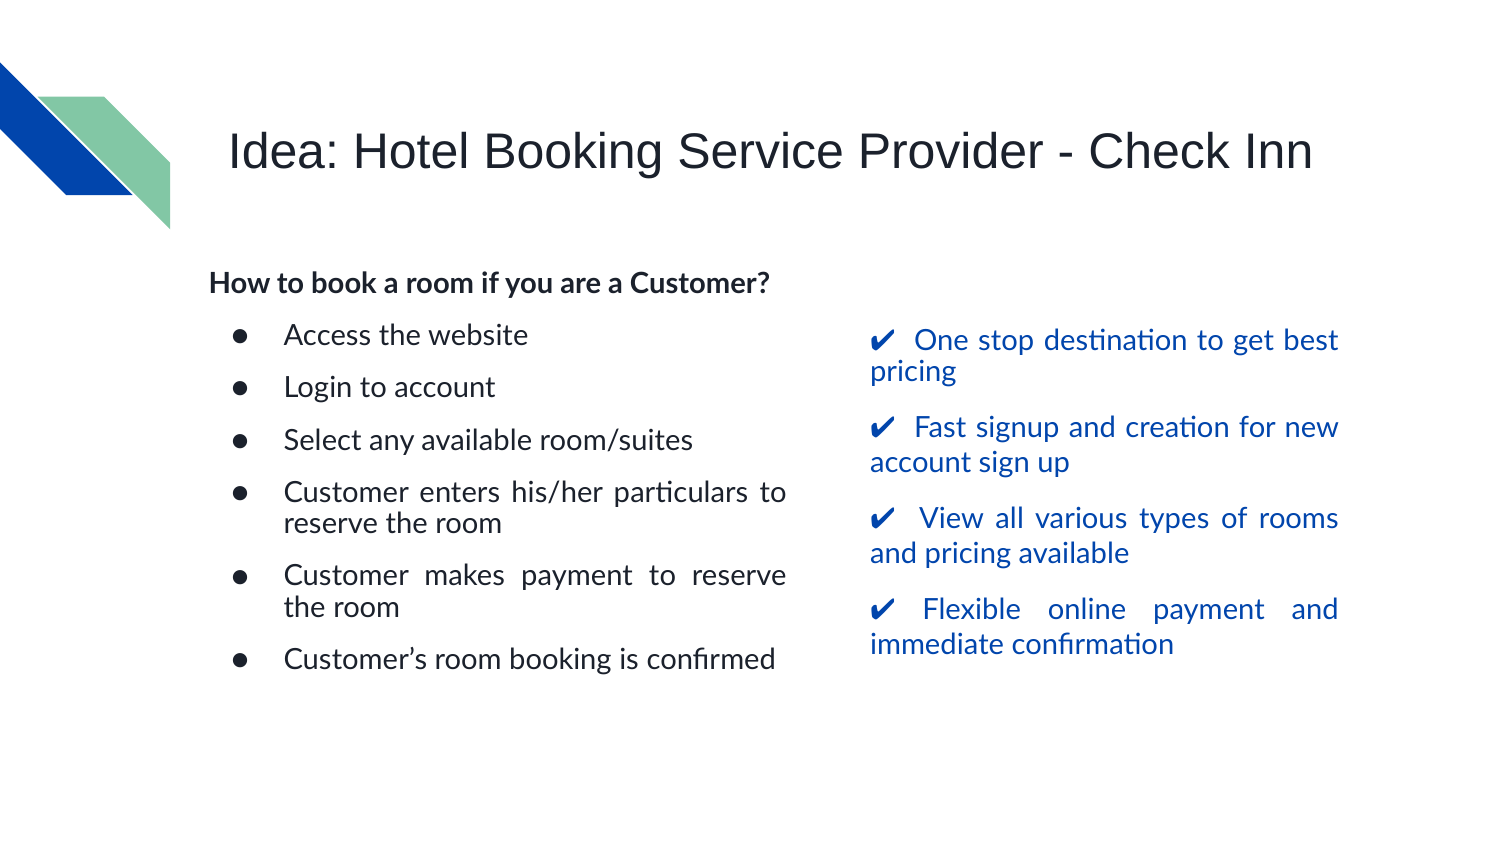

Idea: Hotel Booking Service Provider - Check Inn
How to book a room if you are a Customer?
Access the website
Login to account
Select any available room/suites
Customer enters his/her particulars to reserve the room
Customer makes payment to reserve the room
Customer’s room booking is confirmed

✔  One stop destination to get best pricing
✔  Fast signup and creation for new account sign up
✔  View all various types of rooms and pricing available
✔ Flexible online payment and immediate confirmation